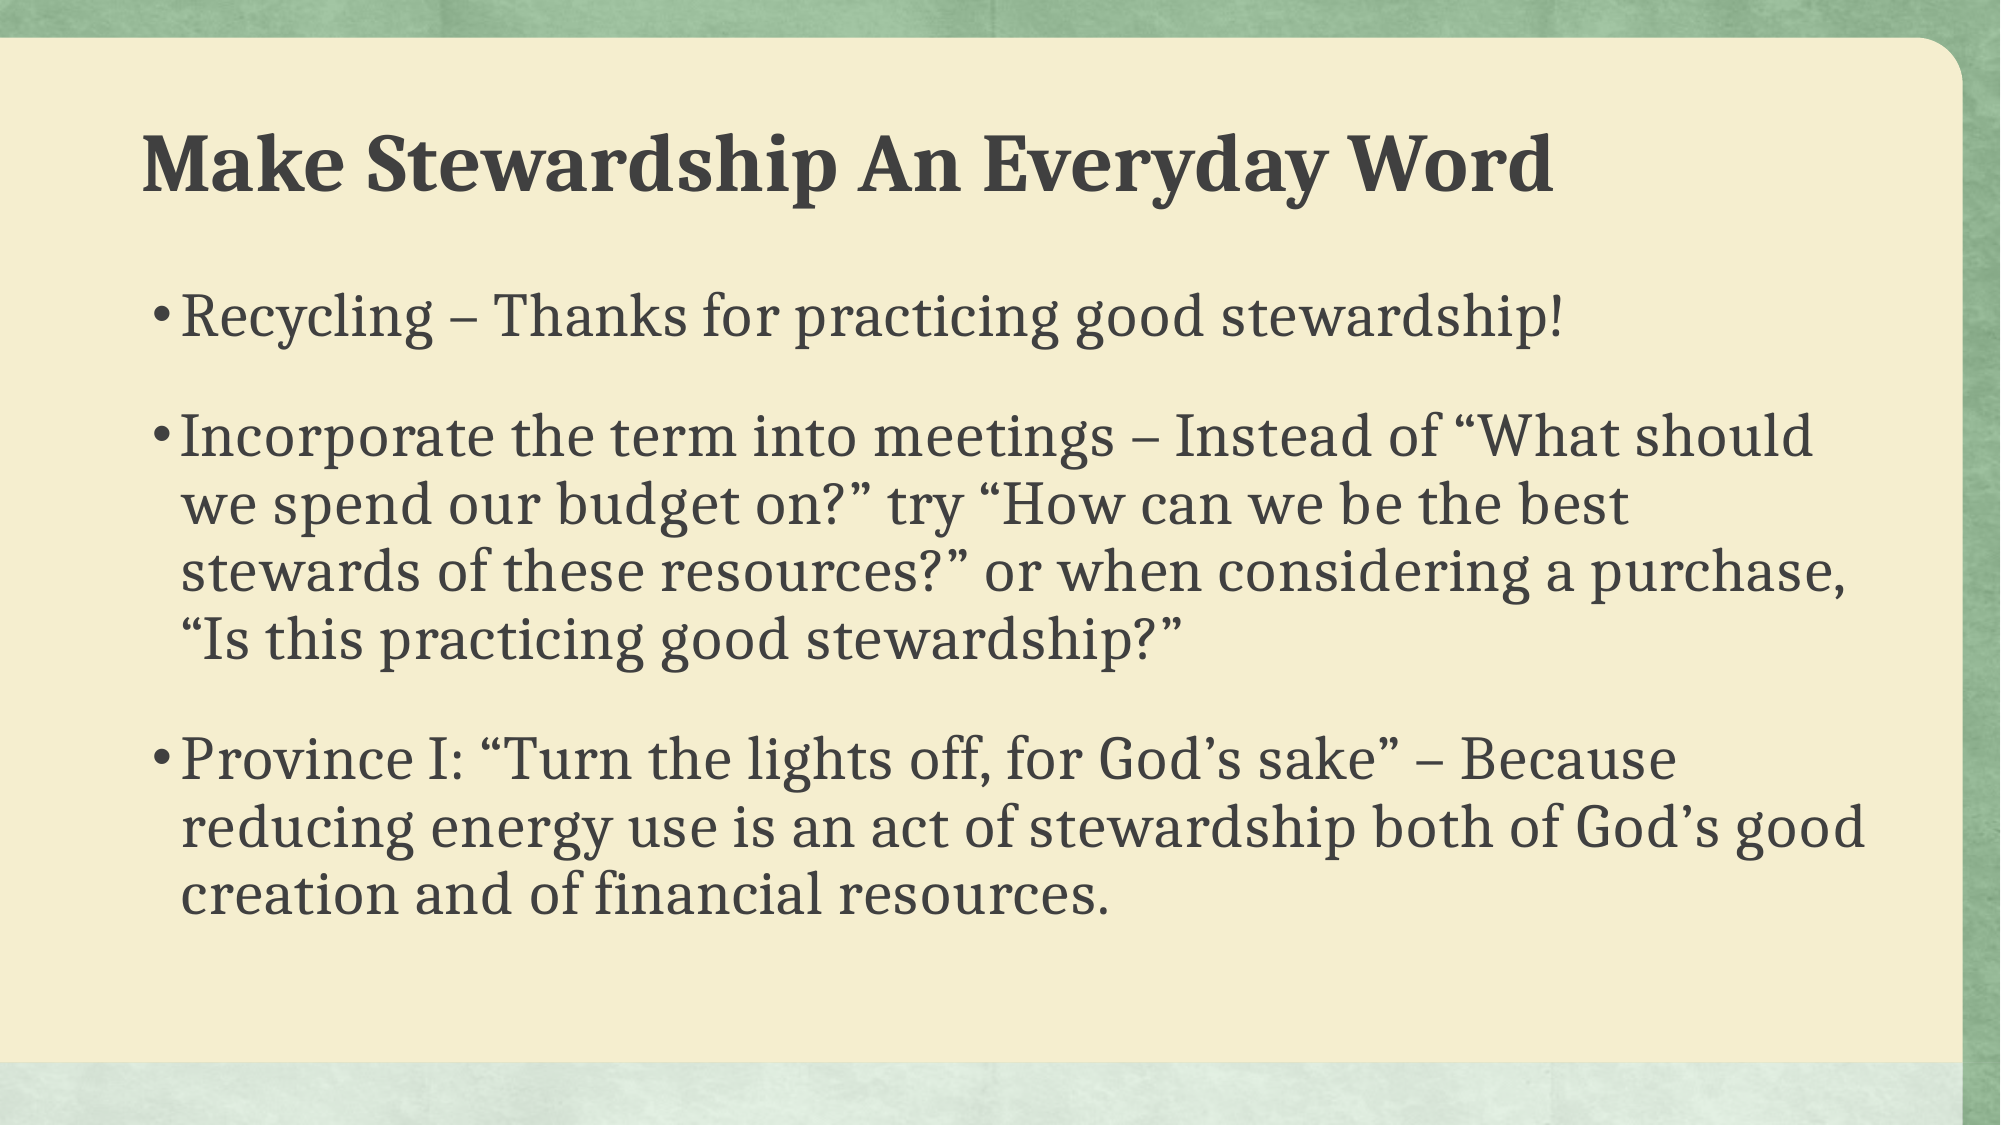

# Make Stewardship An Everyday Word
Recycling – Thanks for practicing good stewardship!
Incorporate the term into meetings – Instead of “What should we spend our budget on?” try “How can we be the best stewards of these resources?” or when considering a purchase, “Is this practicing good stewardship?”
Province I: “Turn the lights off, for God’s sake” – Because reducing energy use is an act of stewardship both of God’s good creation and of financial resources.